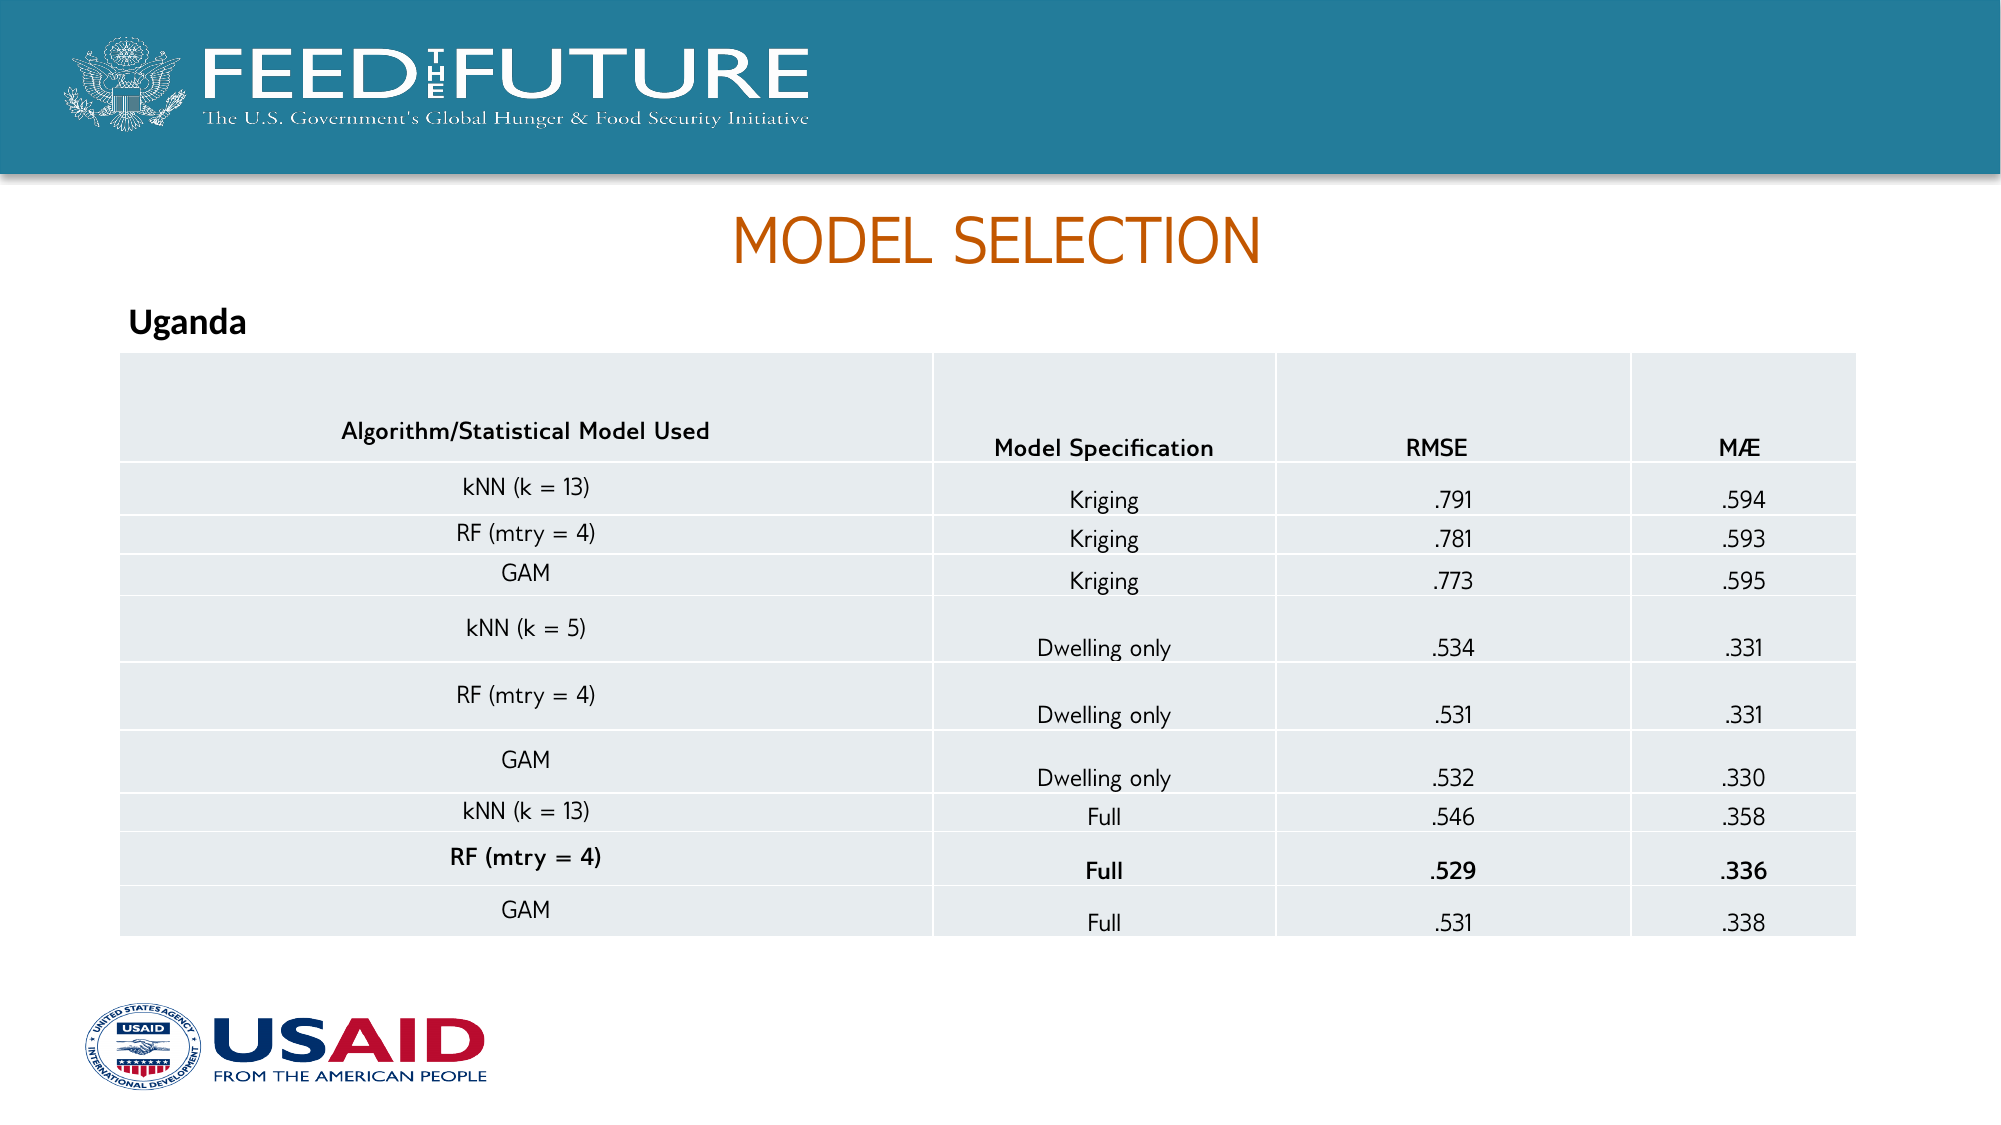

# Model Selection
Uganda
| Algorithm/Statistical Model Used | Model Specification | RMSE | MAE |
| --- | --- | --- | --- |
| kNN (k = 13) | Kriging | .791 | .594 |
| RF (mtry = 4) | Kriging | .781 | .593 |
| GAM | Kriging | .773 | .595 |
| kNN (k = 5) | Dwelling only | .534 | .331 |
| RF (mtry = 4) | Dwelling only | .531 | .331 |
| GAM | Dwelling only | .532 | .330 |
| kNN (k = 13) | Full | .546 | .358 |
| RF (mtry = 4) | Full | .529 | .336 |
| GAM | Full | .531 | .338 |